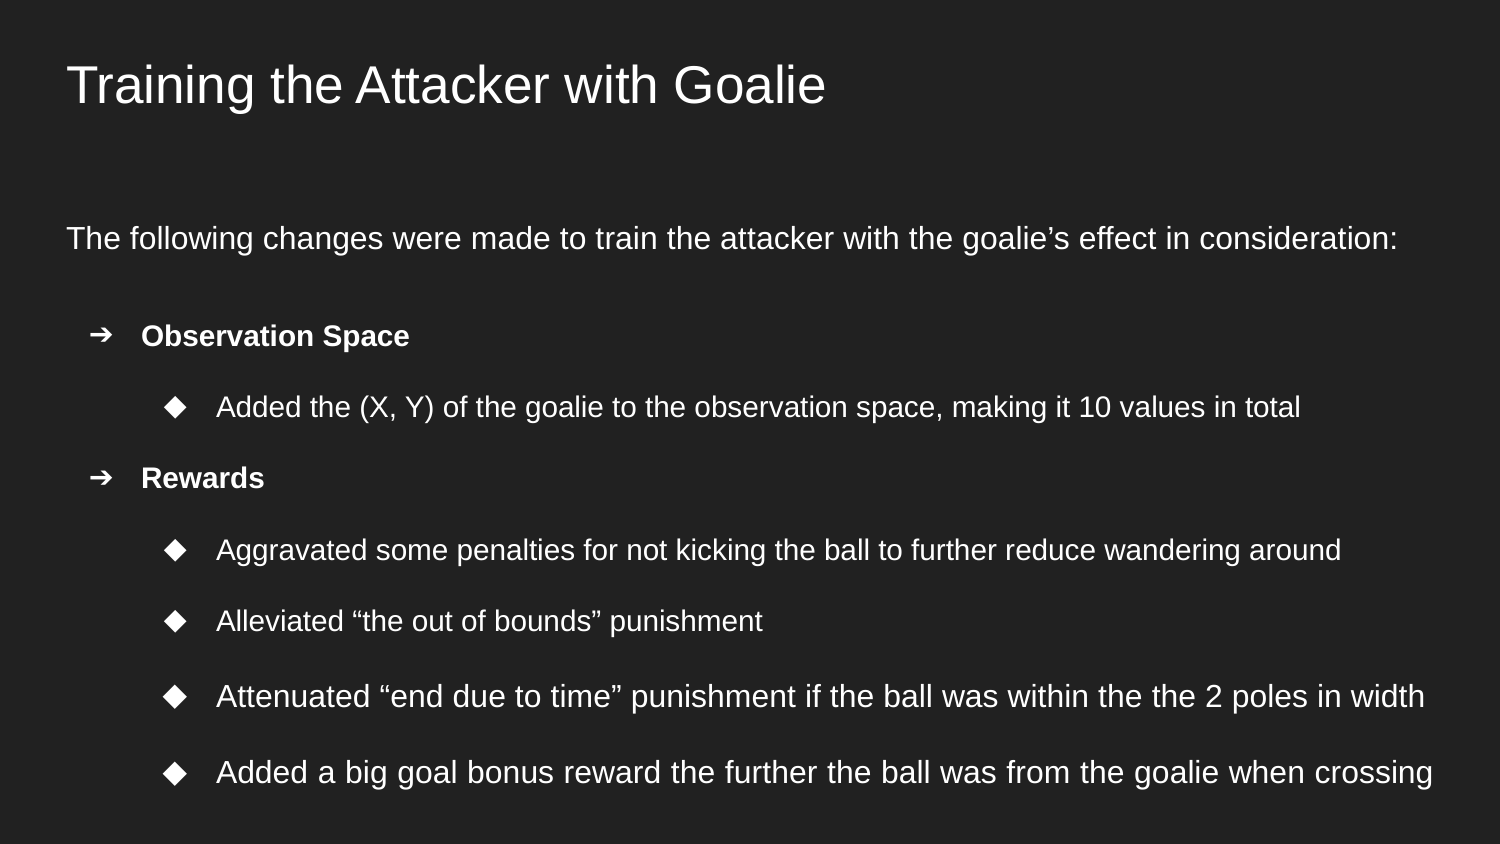

# Training the Attacker with Goalie
The following changes were made to train the attacker with the goalie’s effect in consideration:
Observation Space
Added the (X, Y) of the goalie to the observation space, making it 10 values in total
Rewards
Aggravated some penalties for not kicking the ball to further reduce wandering around
Alleviated “the out of bounds” punishment
Attenuated “end due to time” punishment if the ball was within the the 2 poles in width
Added a big goal bonus reward the further the ball was from the goalie when crossing